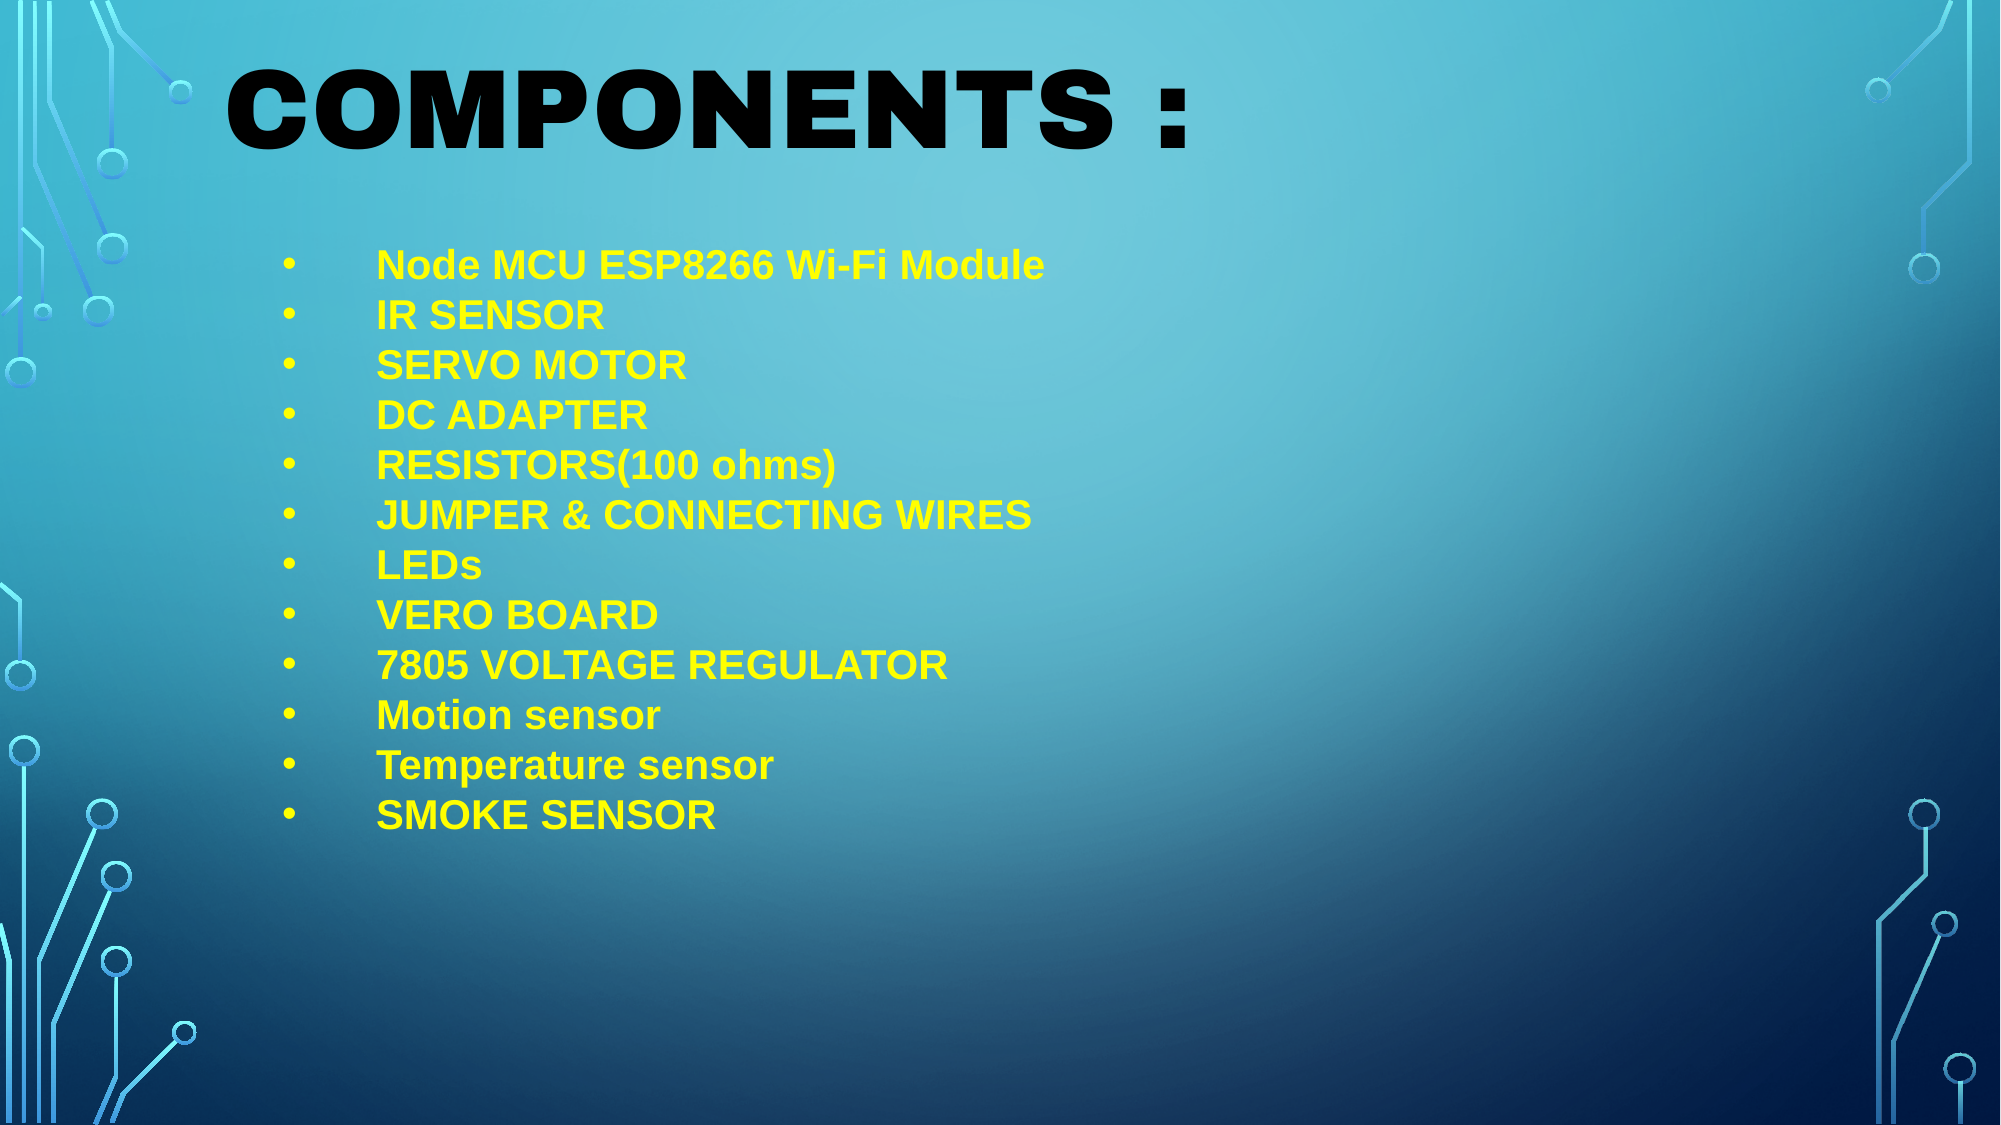

COMPONENTS :
Node MCU ESP8266 Wi-Fi Module
IR SENSOR
SERVO MOTOR
DC ADAPTER
RESISTORS(100 ohms)
JUMPER & CONNECTING WIRES
LEDs
VERO BOARD
7805 VOLTAGE REGULATOR
Motion sensor
Temperature sensor
SMOKE SENSOR